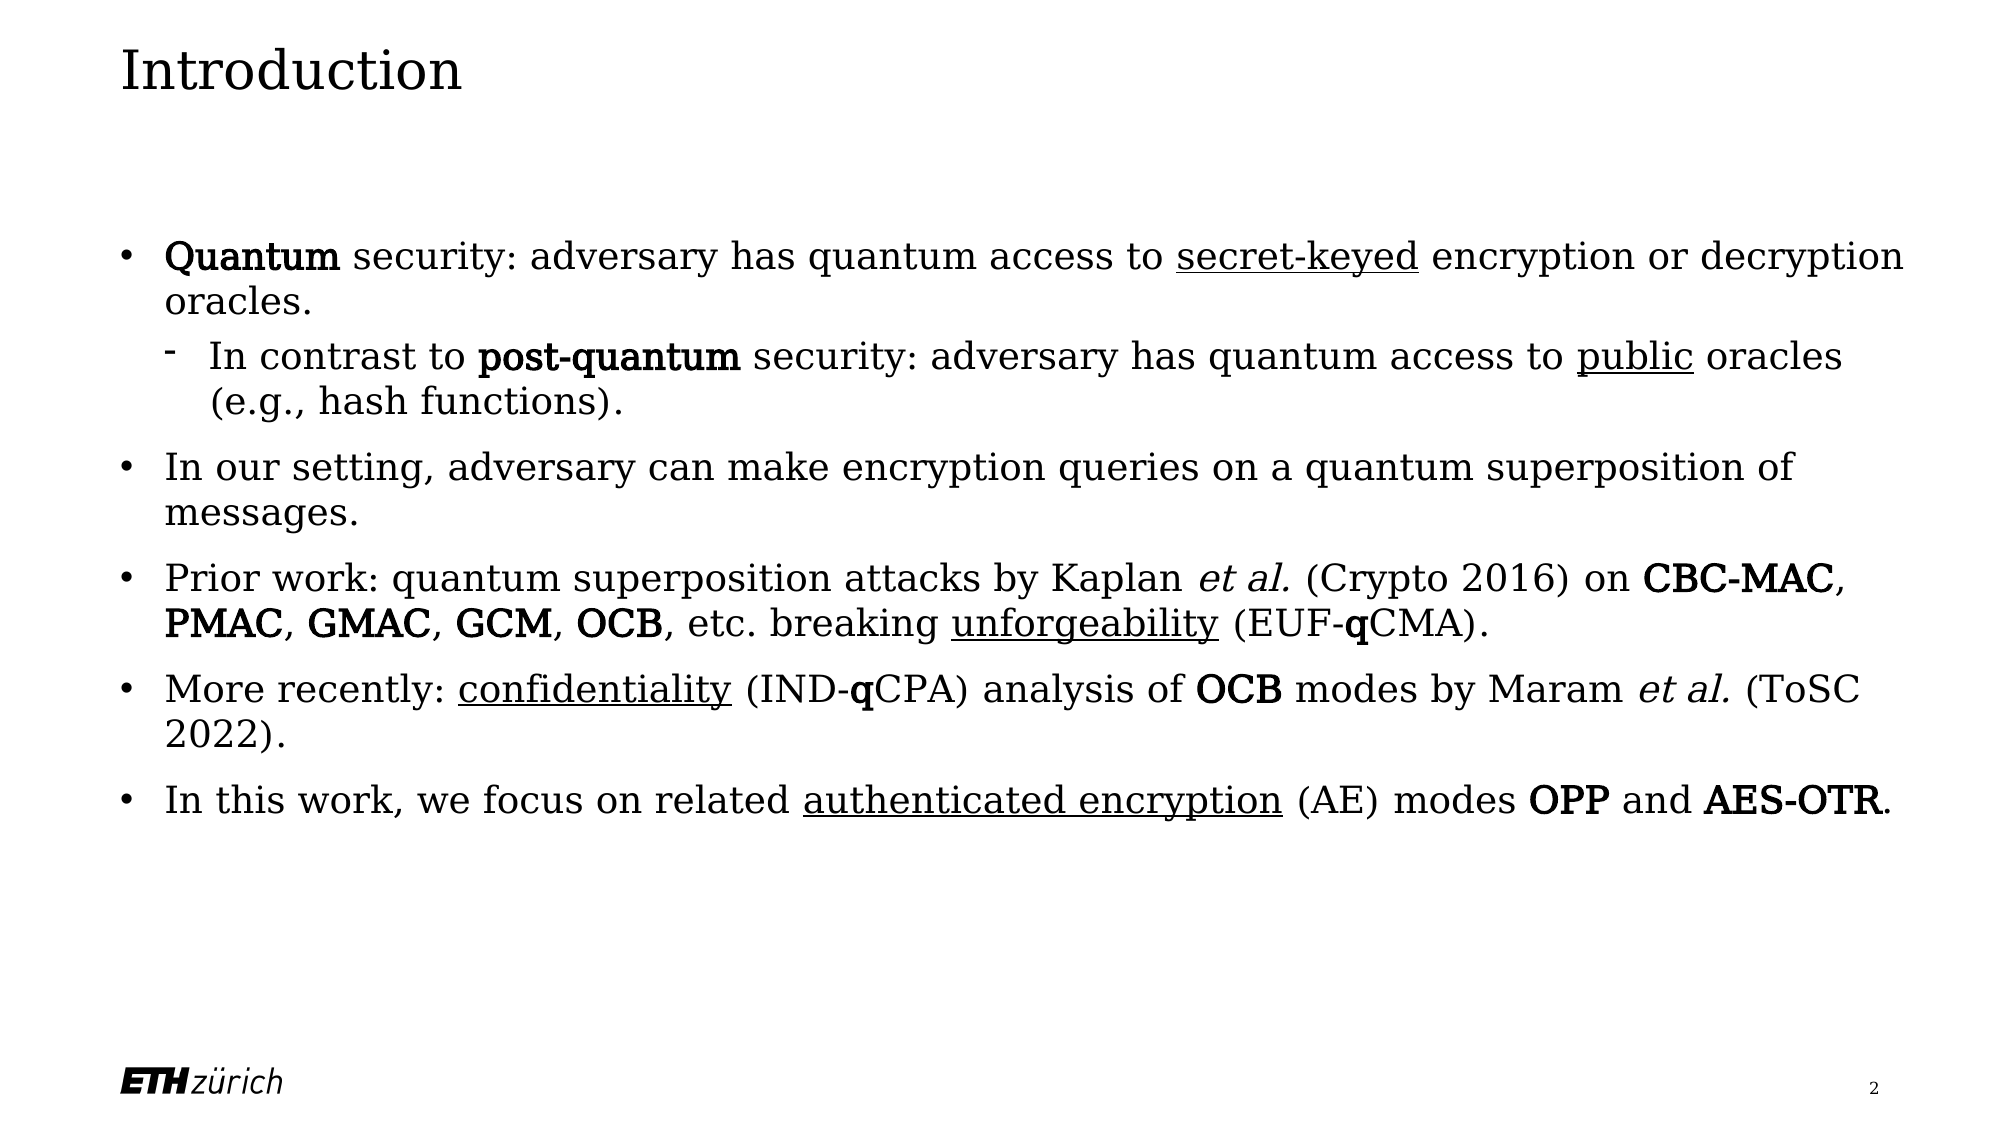

# Introduction
Quantum security: adversary has quantum access to secret-keyed encryption or decryption oracles.
In contrast to post-quantum security: adversary has quantum access to public oracles (e.g., hash functions).
In our setting, adversary can make encryption queries on a quantum superposition of messages.
Prior work: quantum superposition attacks by Kaplan et al. (Crypto 2016) on CBC-MAC, PMAC, GMAC, GCM, OCB, etc. breaking unforgeability (EUF-qCMA).
More recently: confidentiality (IND-qCPA) analysis of OCB modes by Maram et al. (ToSC 2022).
In this work, we focus on related authenticated encryption (AE) modes OPP and AES-OTR.
2